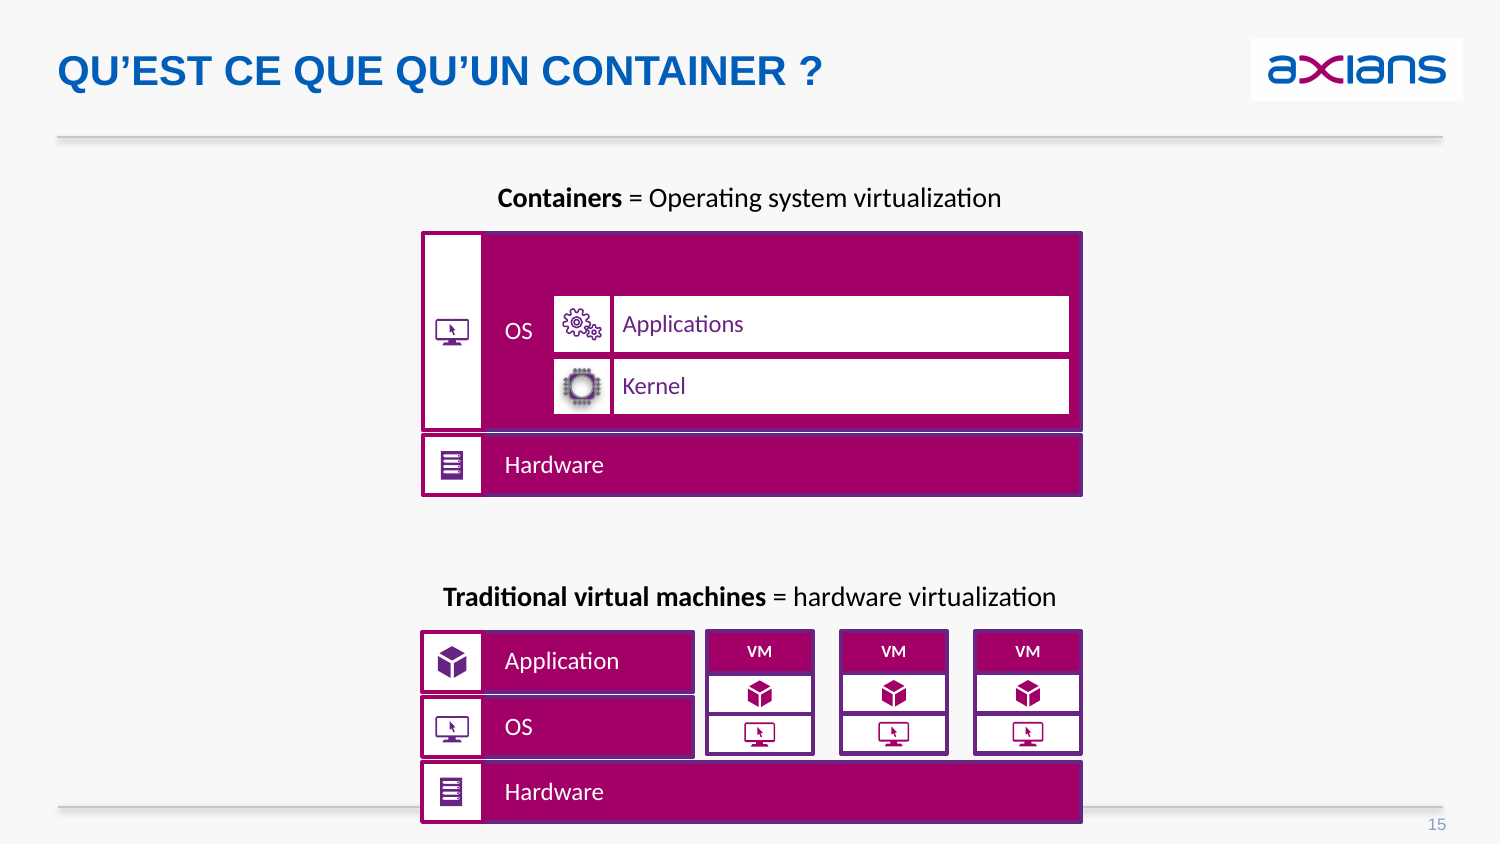

# Qu’est ce que qu’un container ?
Containers = Operating system virtualization

OS

Applications

Kernel

Hardware

Traditional virtual machines = hardware virtualization
VM
VM
VM

Application

OS

Hardware